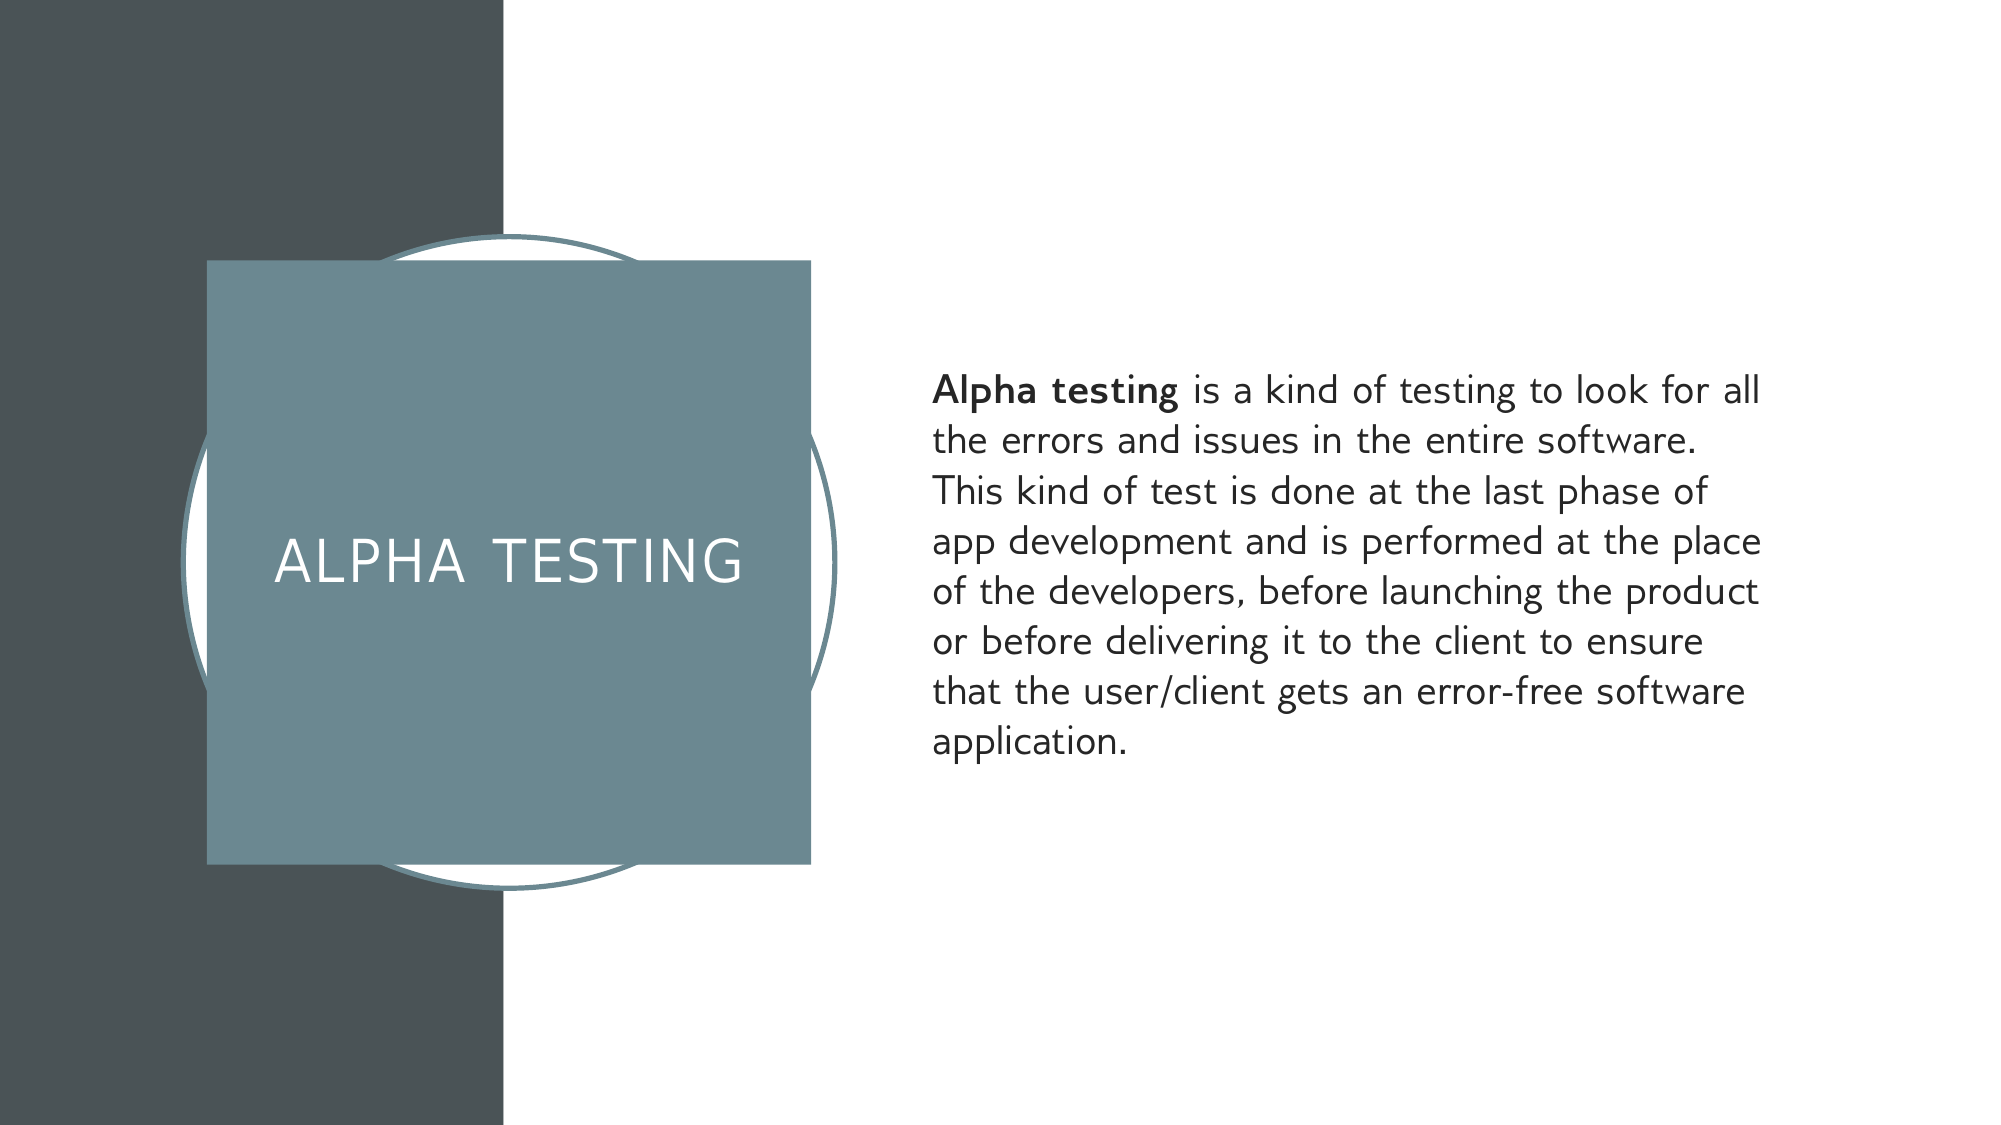

Alpha testing is a kind of testing to look for all the errors and issues in the entire software. This kind of test is done at the last phase of app development and is performed at the place of the developers, before launching the product or before delivering it to the client to ensure that the user/client gets an error-free software application.

# Alpha testing